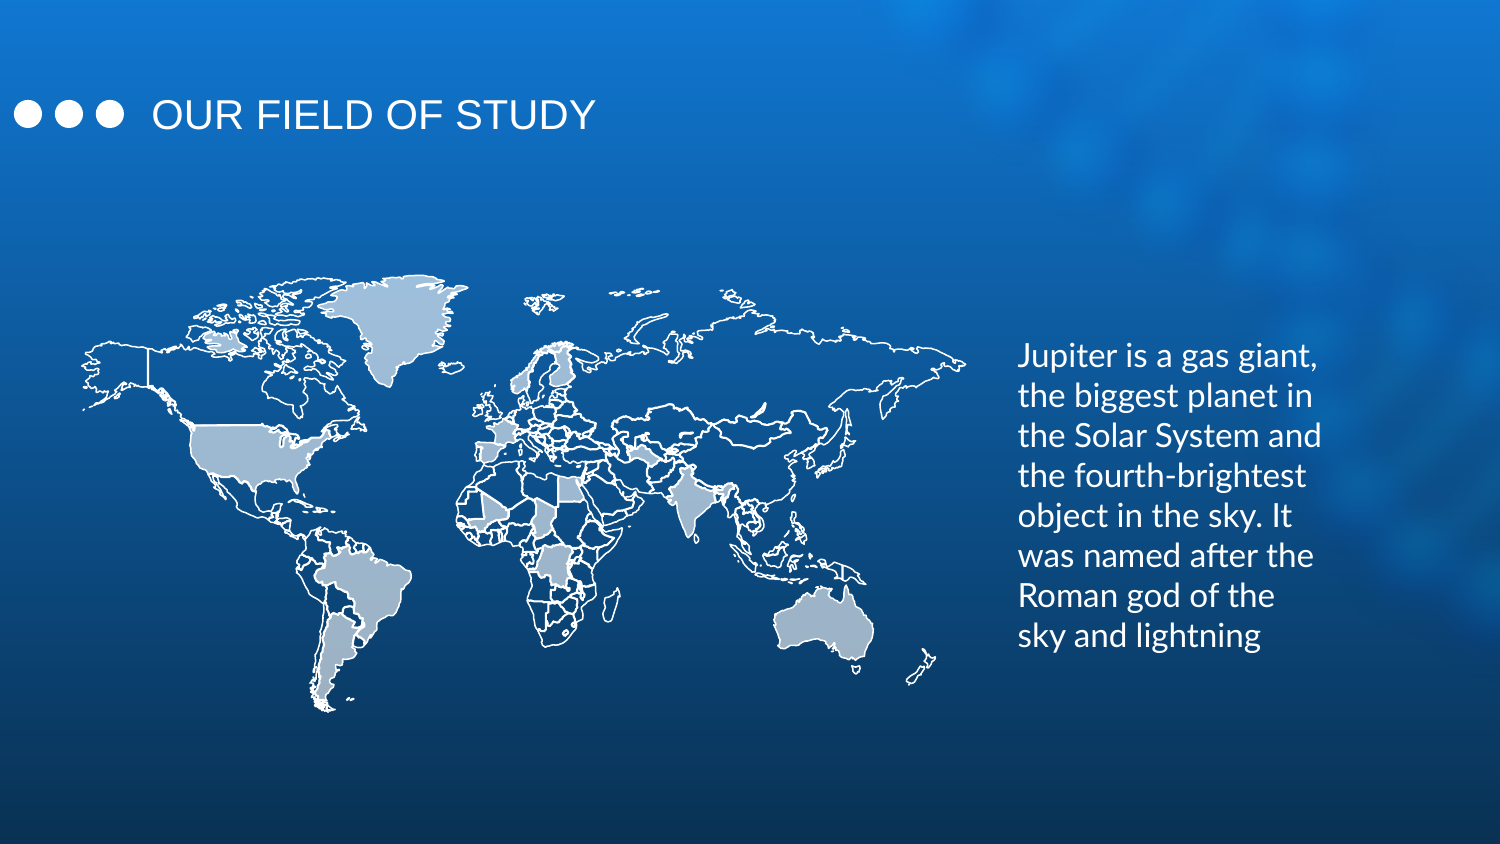

# OUR FIELD OF STUDY

Jupiter is a gas giant, the biggest planet in the Solar System and the fourth-brightest object in the sky. It was named after the Roman god of the sky and lightning